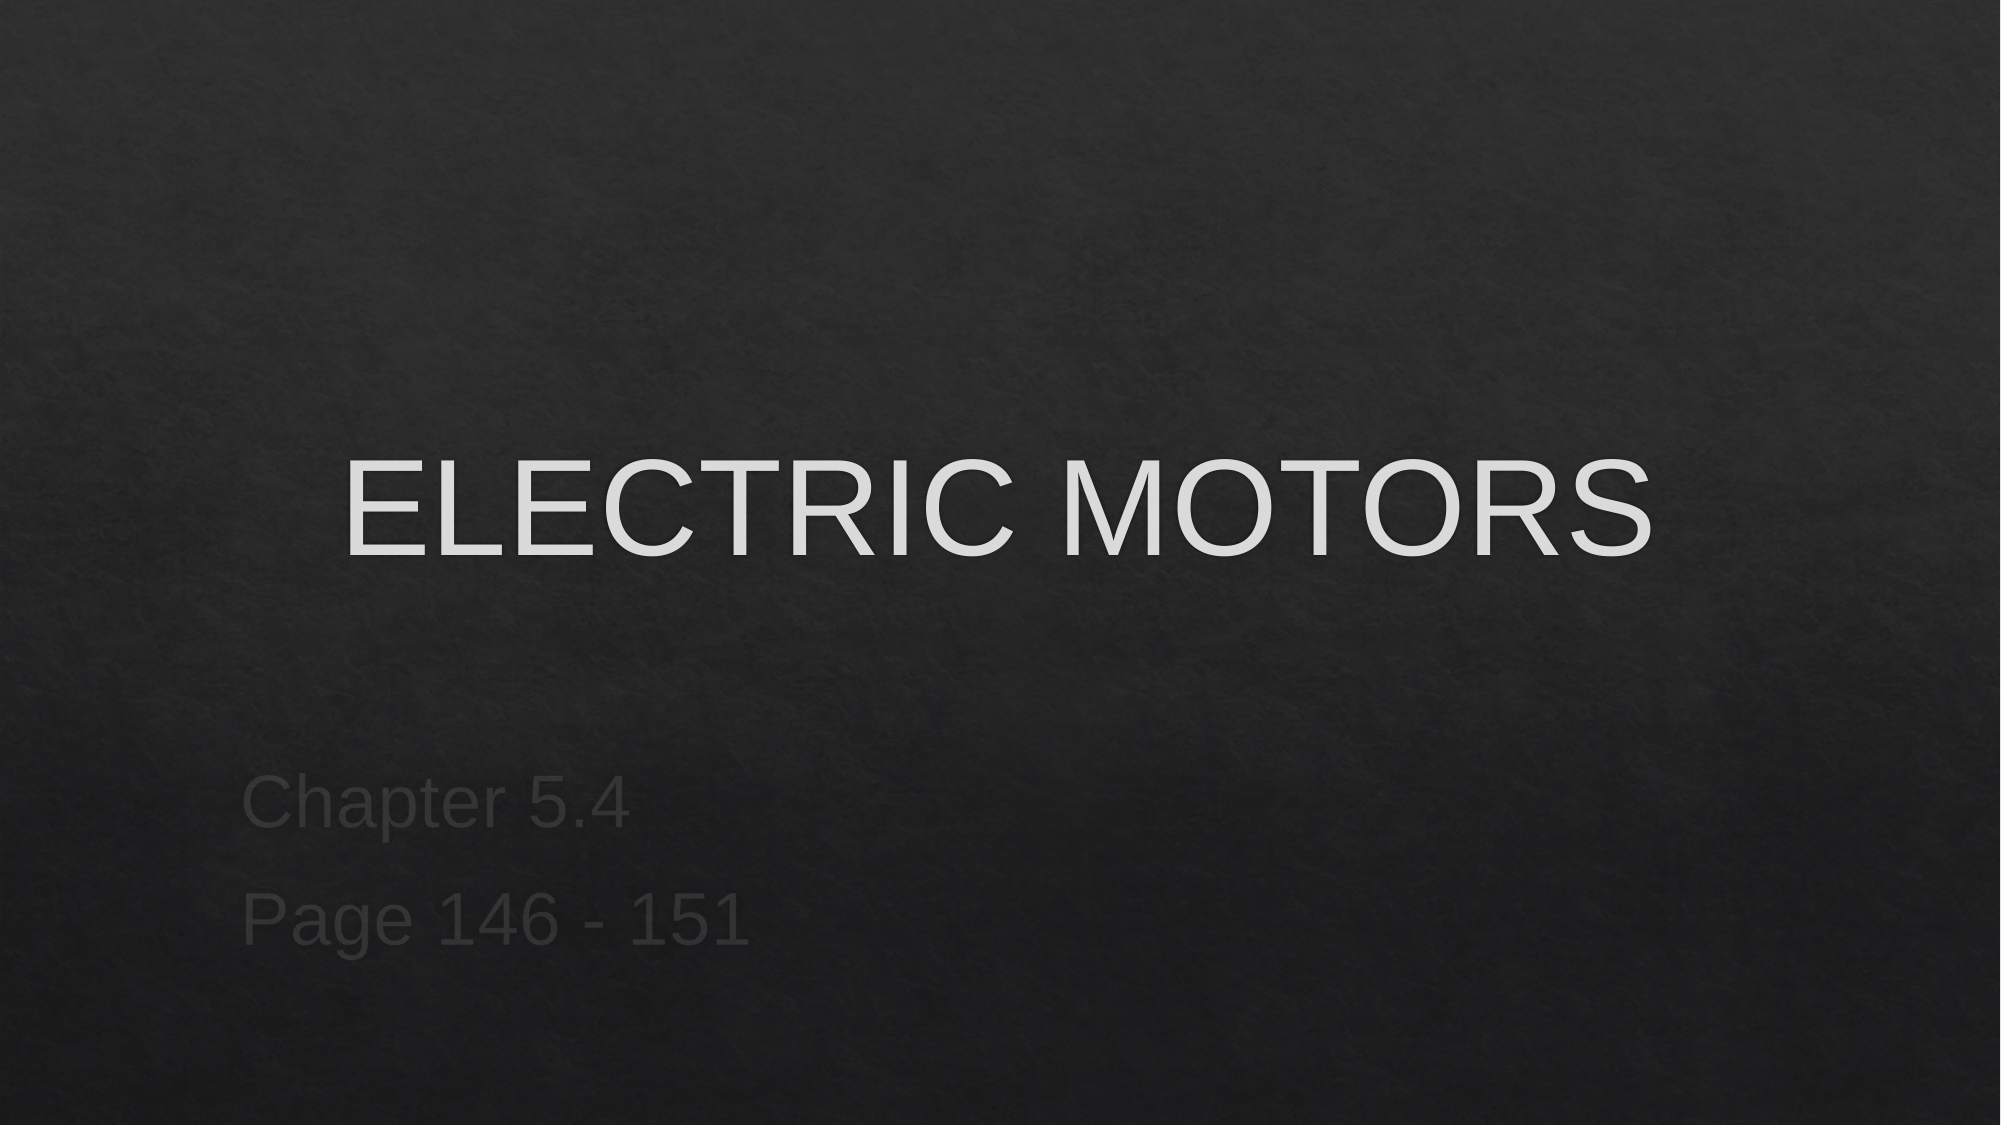

# ELECTRIC MOTORS
Chapter 5.4
Page 146 - 151